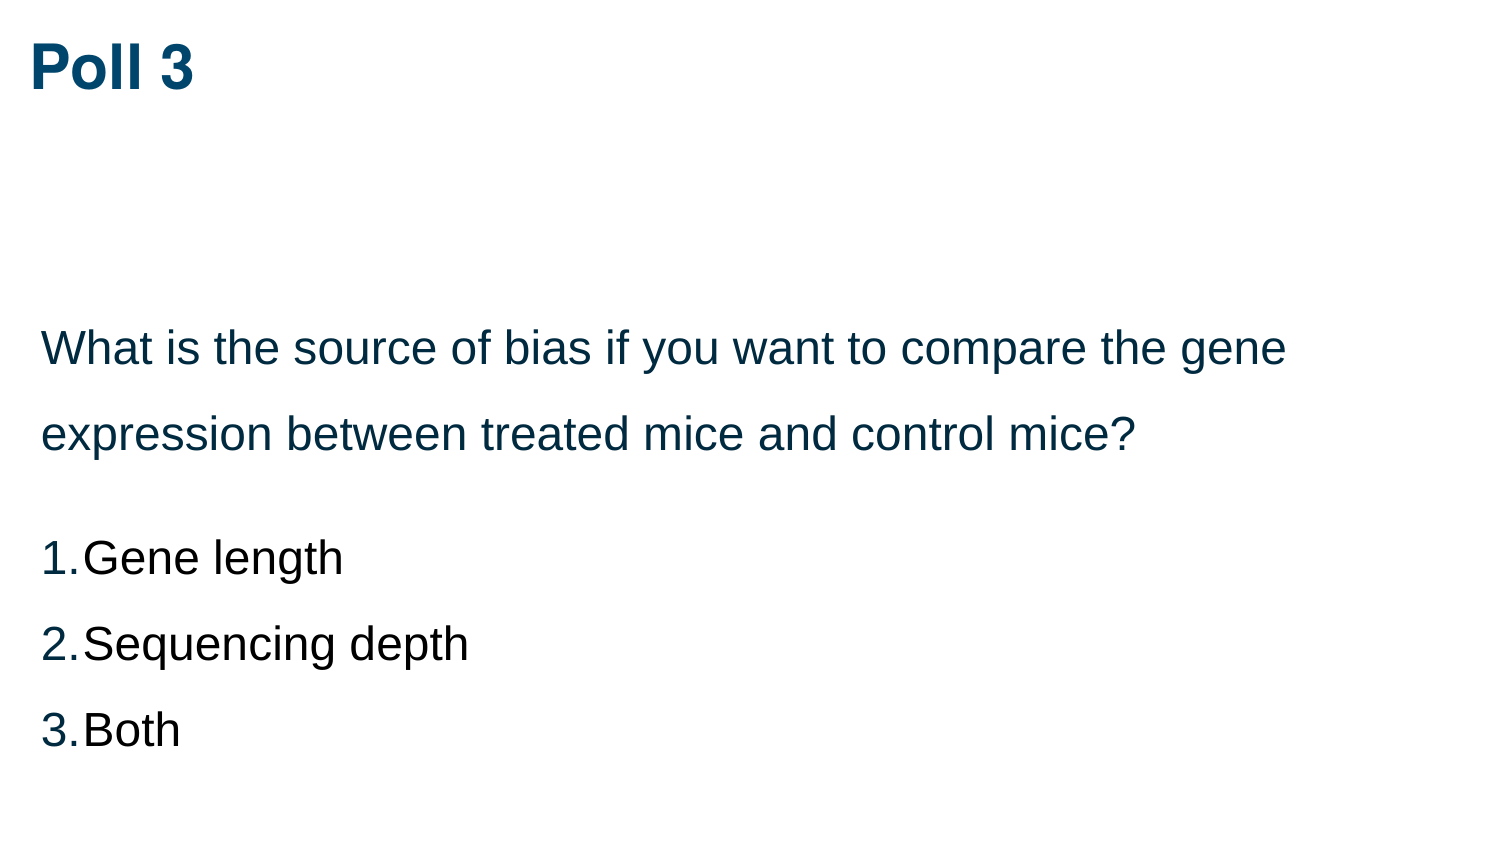

Poll 3
What is the source of bias if you want to compare the gene expression between treated mice and control mice?

Gene length
Sequencing depth
Both